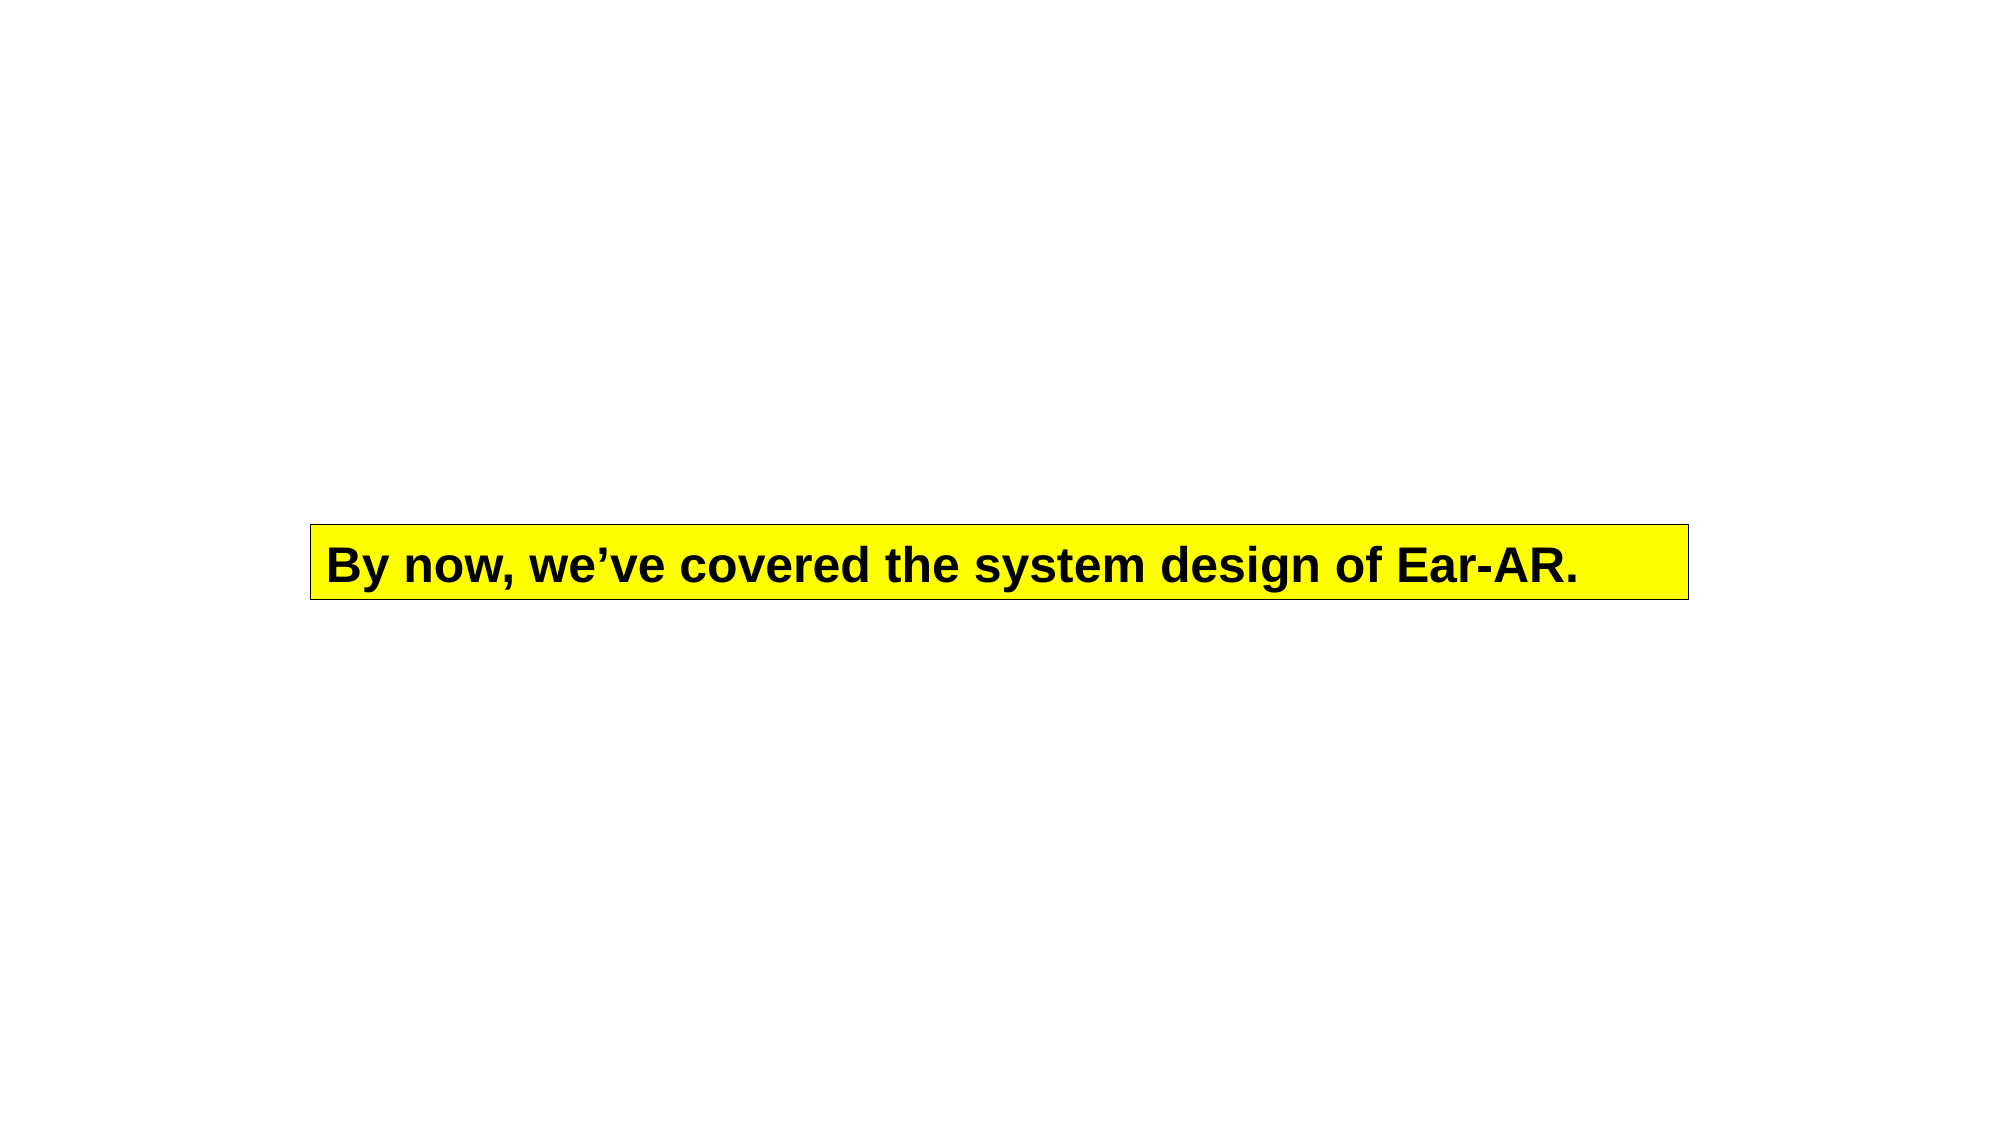

By now, we’ve covered the system design of Ear-AR.